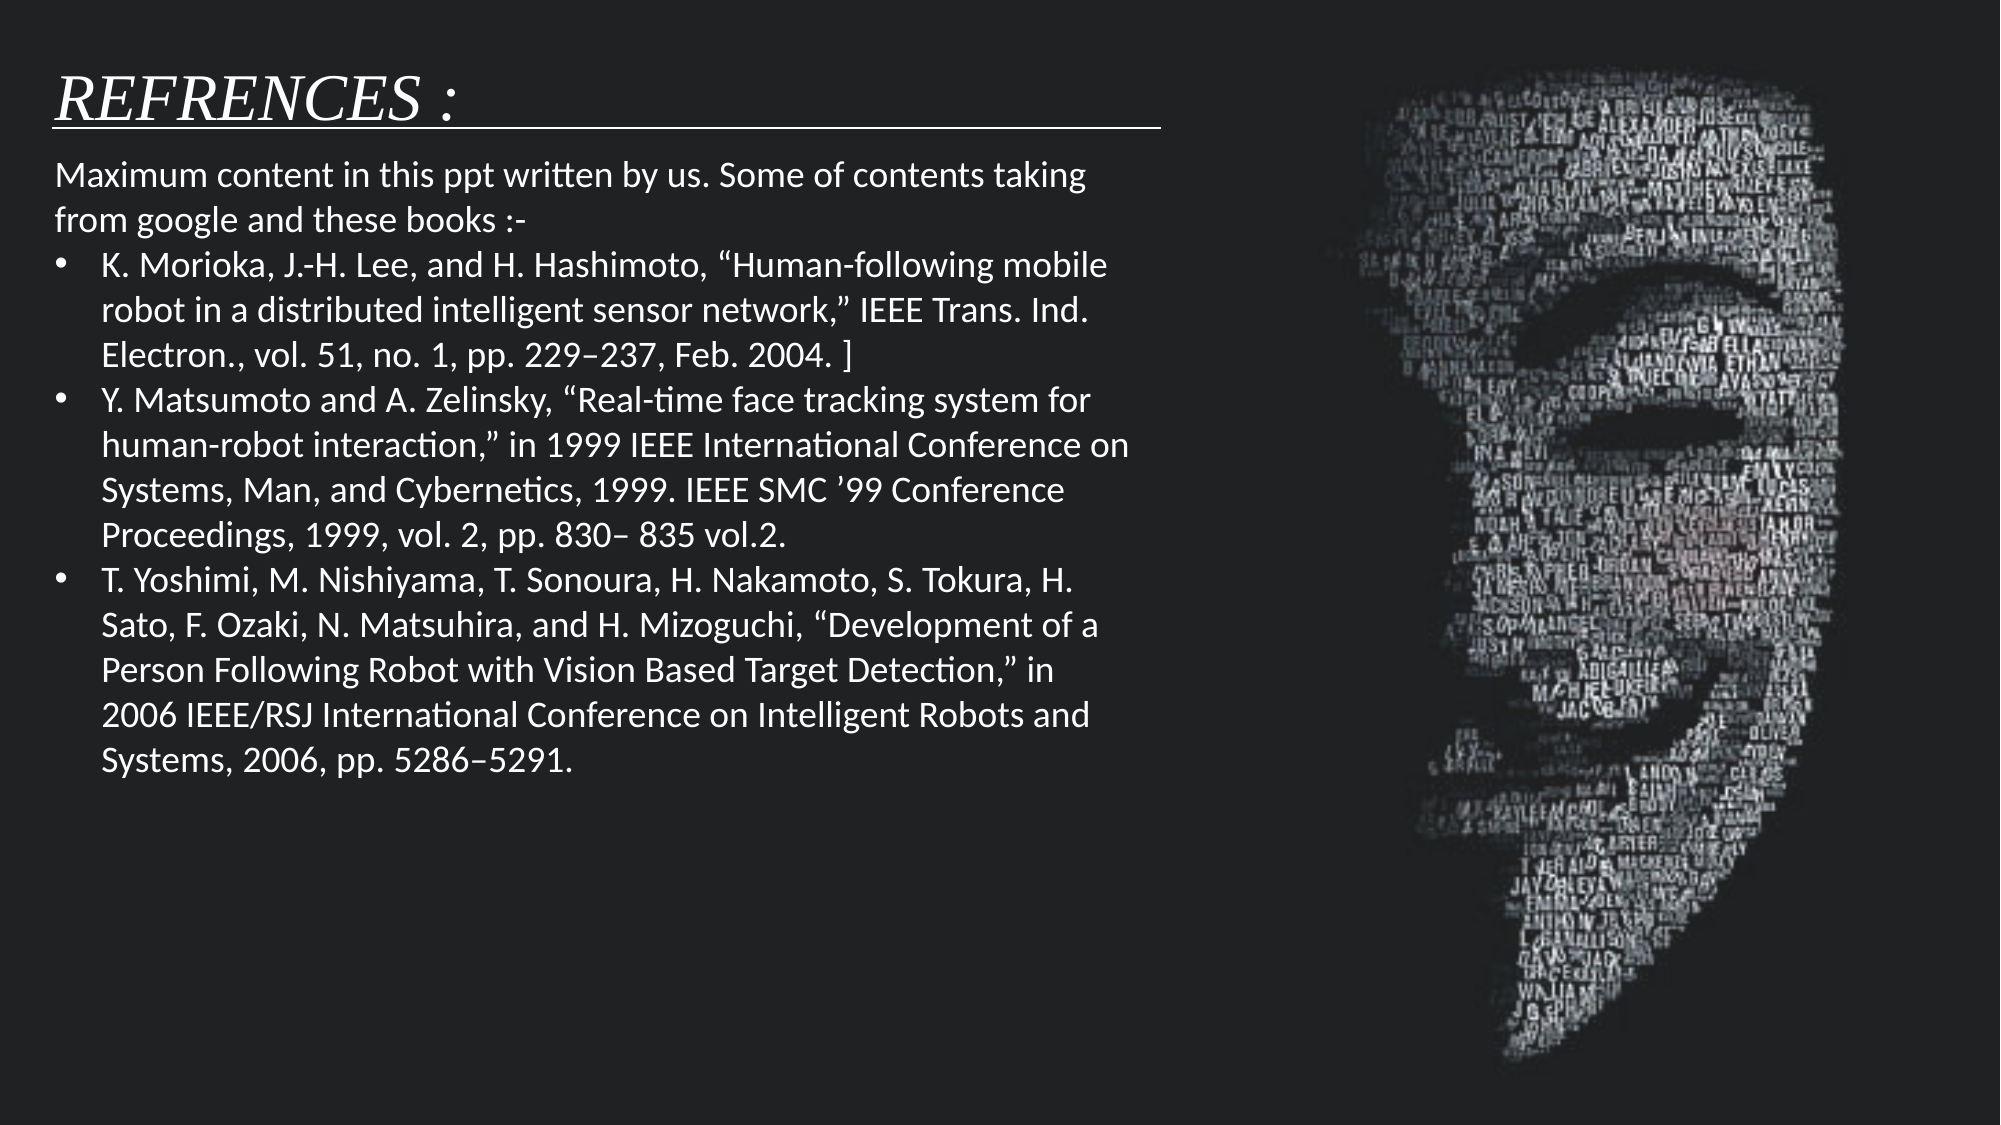

REFRENCES :
Maximum content in this ppt written by us. Some of contents taking from google and these books :-
K. Morioka, J.-H. Lee, and H. Hashimoto, “Human-following mobile robot in a distributed intelligent sensor network,” IEEE Trans. Ind. Electron., vol. 51, no. 1, pp. 229–237, Feb. 2004. ]
Y. Matsumoto and A. Zelinsky, “Real-time face tracking system for human-robot interaction,” in 1999 IEEE International Conference on Systems, Man, and Cybernetics, 1999. IEEE SMC ’99 Conference Proceedings, 1999, vol. 2, pp. 830– 835 vol.2.
T. Yoshimi, M. Nishiyama, T. Sonoura, H. Nakamoto, S. Tokura, H. Sato, F. Ozaki, N. Matsuhira, and H. Mizoguchi, “Development of a Person Following Robot with Vision Based Target Detection,” in 2006 IEEE/RSJ International Conference on Intelligent Robots and Systems, 2006, pp. 5286–5291.